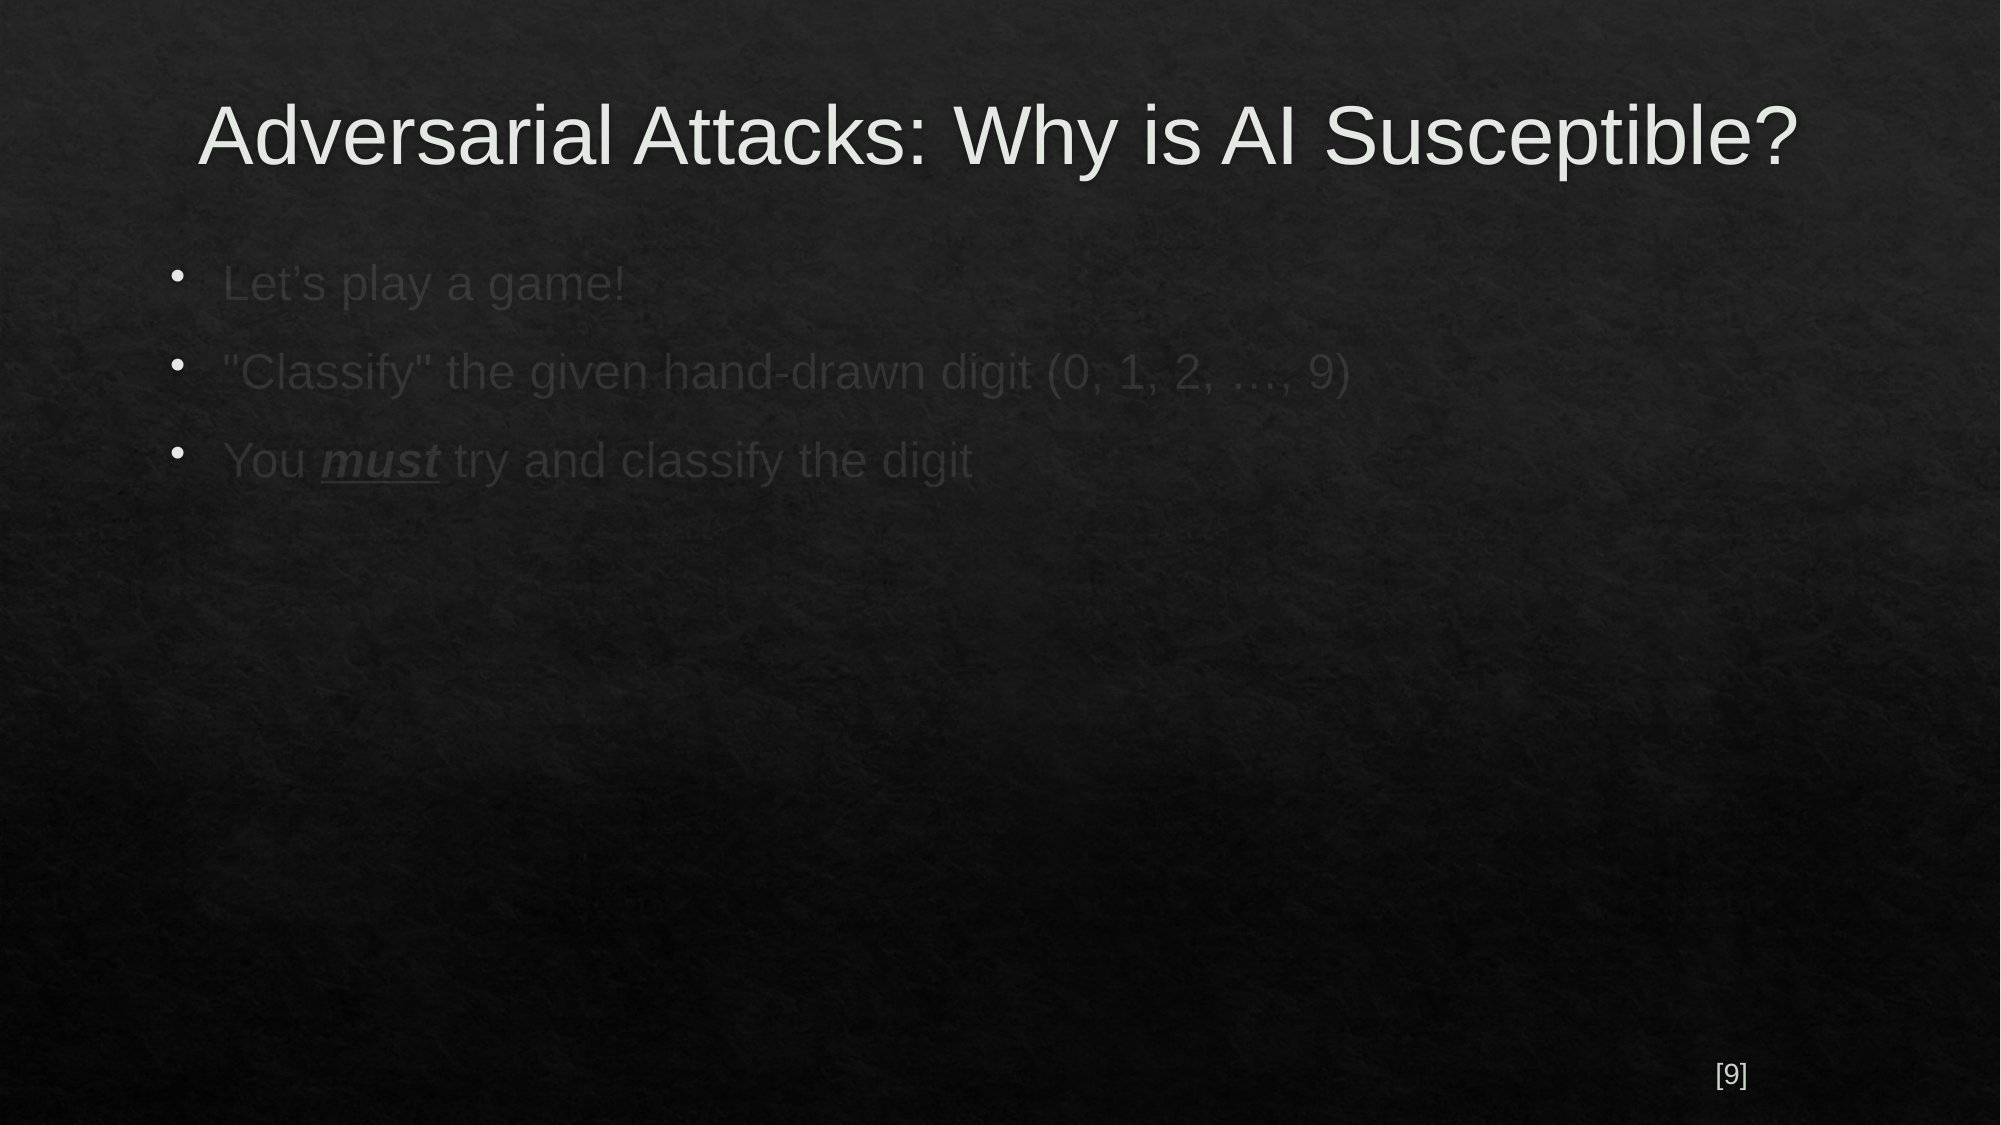

# Adversarial Attacks: Why is AI Susceptible?
Let’s play a game!
"Classify" the given hand-drawn digit (0, 1, 2, …, 9)
You must try and classify the digit
[9]